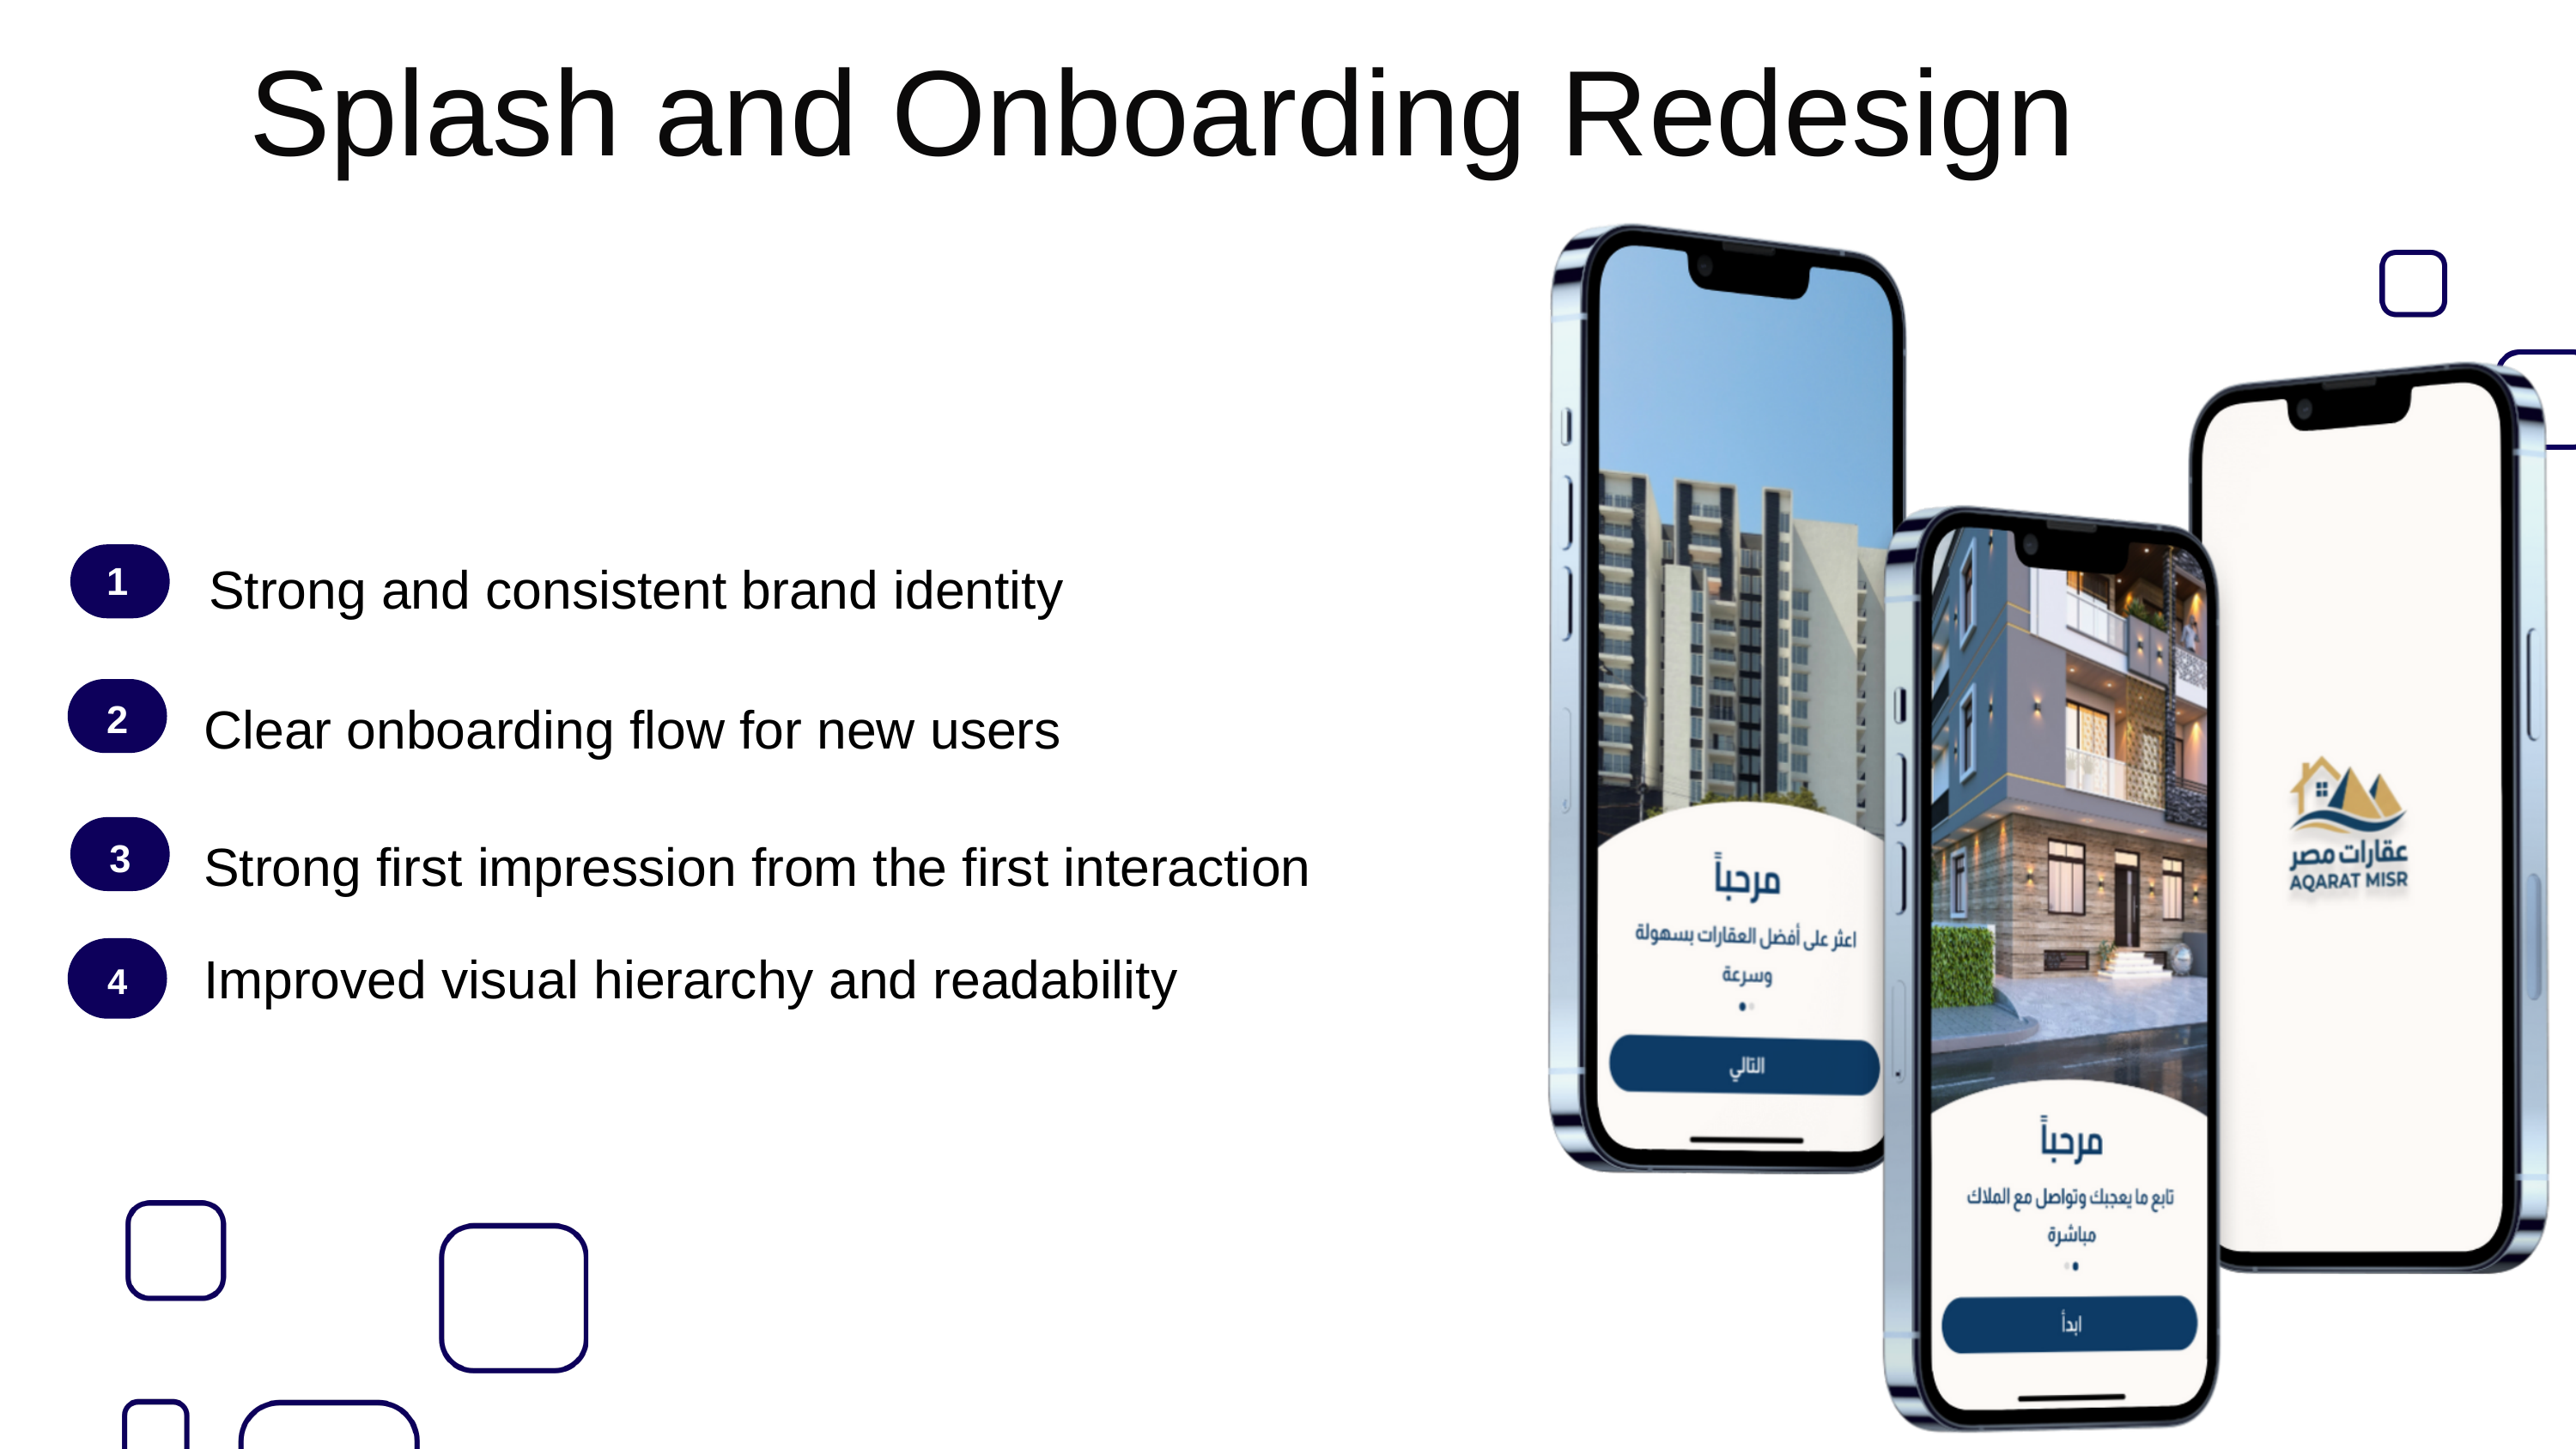

Splash and Onboarding Redesign

Strong and consistent brand identity
1

Clear onboarding flow for new users
2

Strong first impression from the first interaction
3
4

Improved visual hierarchy and readability
4
3